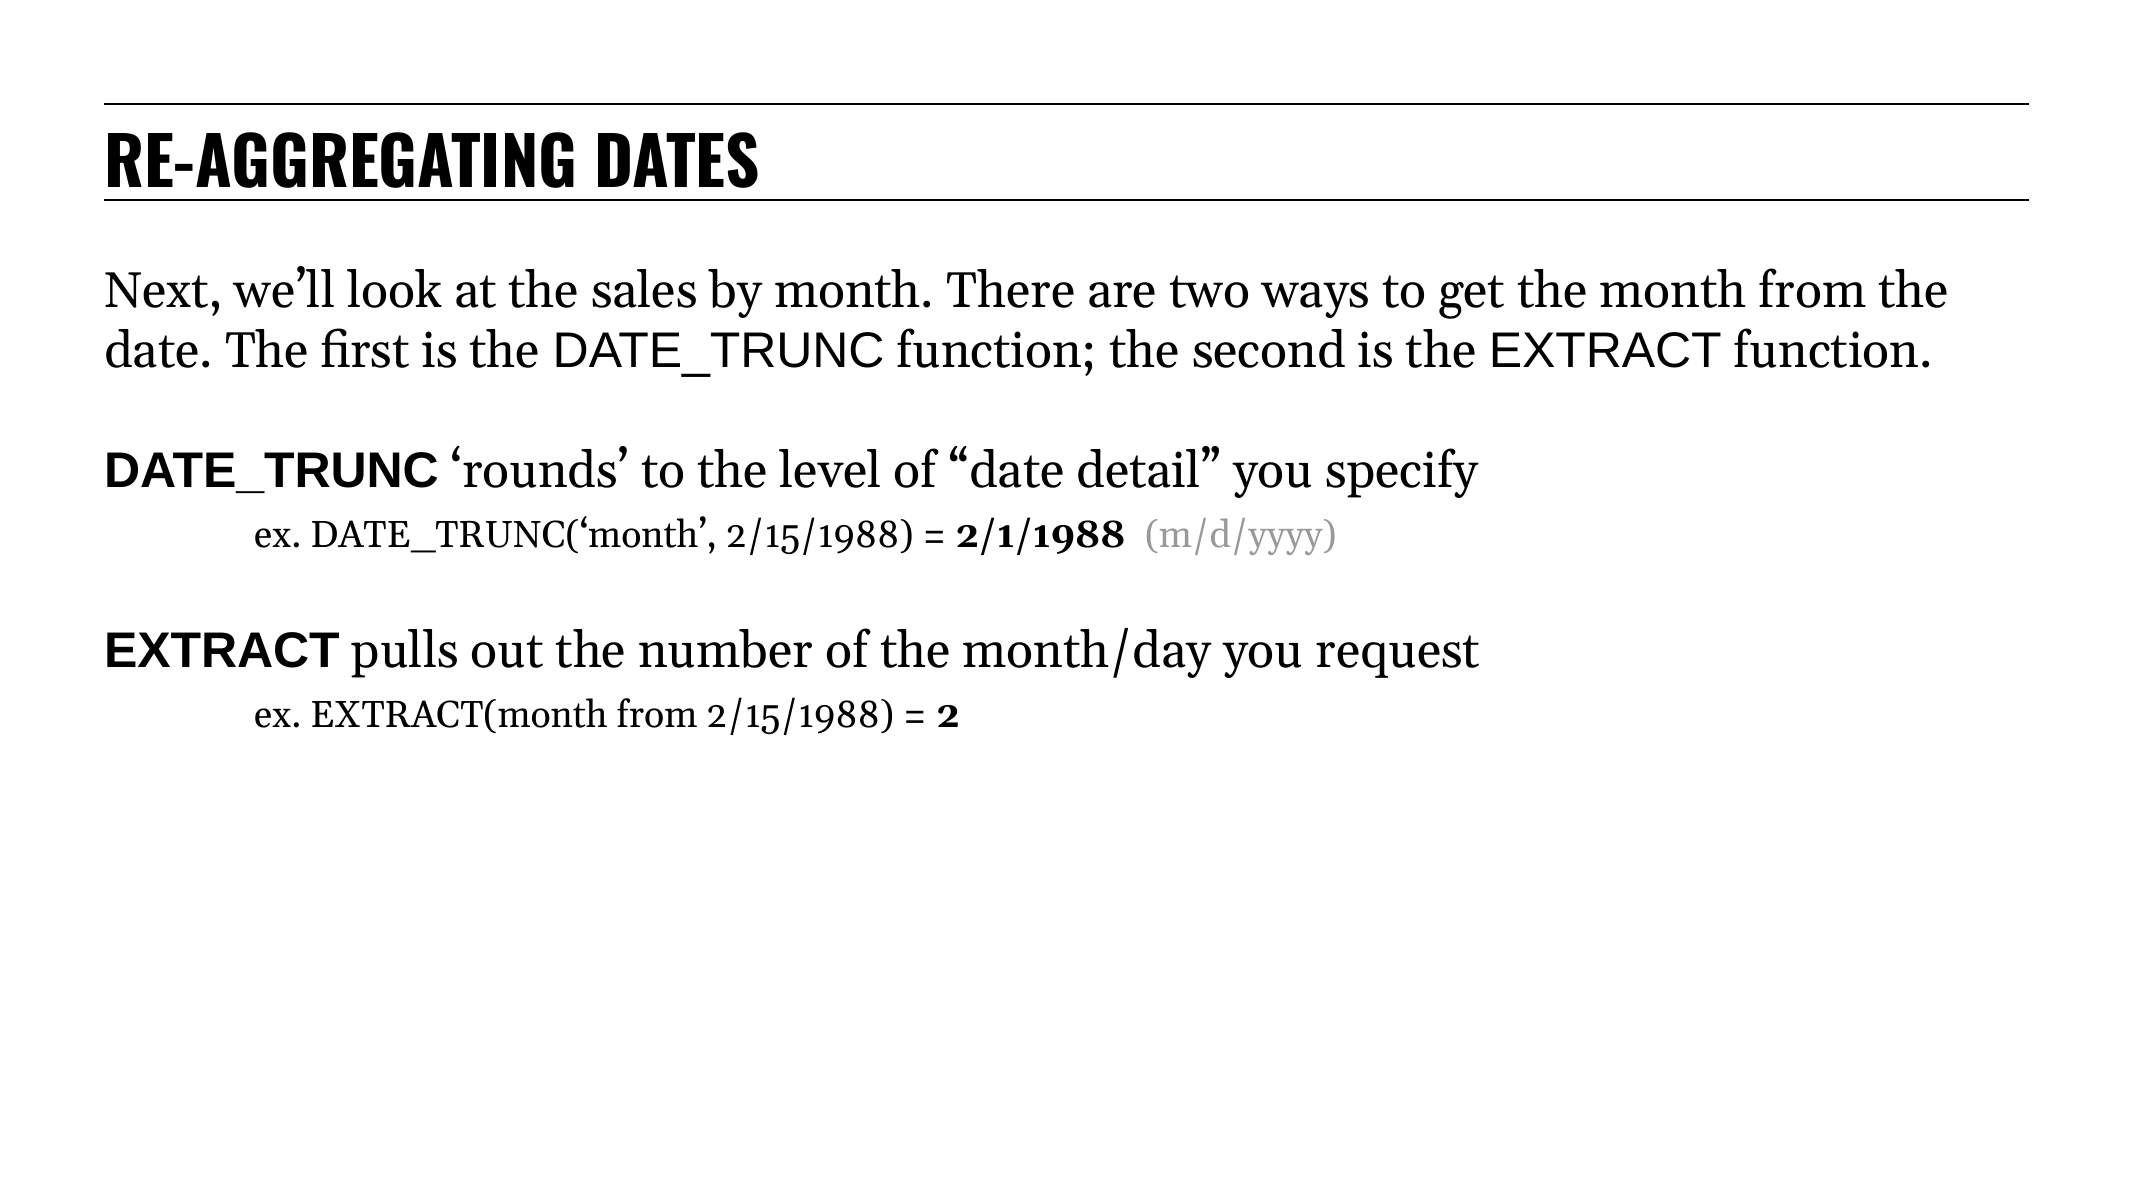

RE-AGGREGATING DATES

Next, we’ll look at the sales by month. There are two ways to get the month from the date. The first is the DATE_TRUNC function; the second is the EXTRACT function.

DATE_TRUNC ‘rounds’ to the level of “date detail” you specify
	ex. DATE_TRUNC(‘month’, 2/15/1988) = 2/1/1988  (m/d/yyyy)
EXTRACT pulls out the number of the month/day you request
	ex. EXTRACT(month from 2/15/1988) = 2